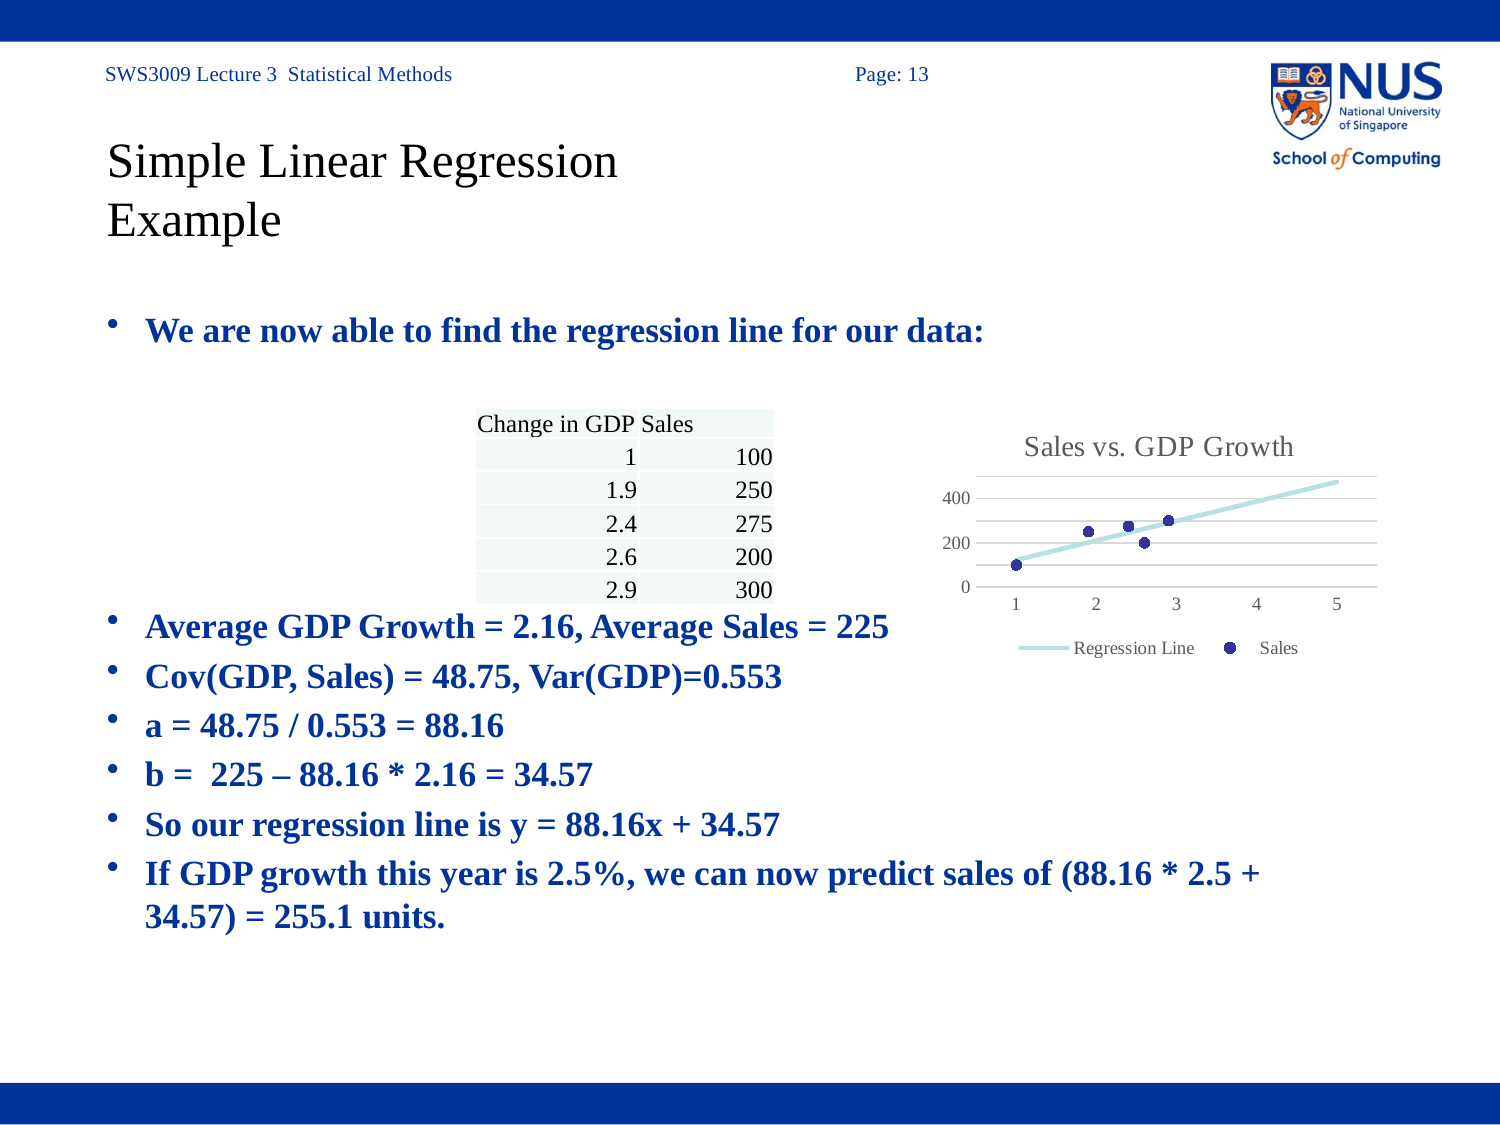

# Simple Linear Regression Example
We are now able to find the regression line for our data:

Average GDP Growth = 2.16, Average Sales = 225
Cov(GDP, Sales) = 48.75, Var(GDP)=0.553
a = 48.75 / 0.553 = 88.16
b =  225 – 88.16 * 2.16 = 34.57
So our regression line is y = 88.16x + 34.57
If GDP growth this year is 2.5%, we can now predict sales of (88.16 * 2.5 + 34.57) = 255.1 units.

| Change in GDP | Sales |
| --- | --- |
| 1 | 100 |
| 1.9 | 250 |
| 2.4 | 275 |
| 2.6 | 200 |
| 2.9 | 300 |

### Chart: Sales vs. GDP Growth

| Category | Regression Line | Sales |
|---|---|---|